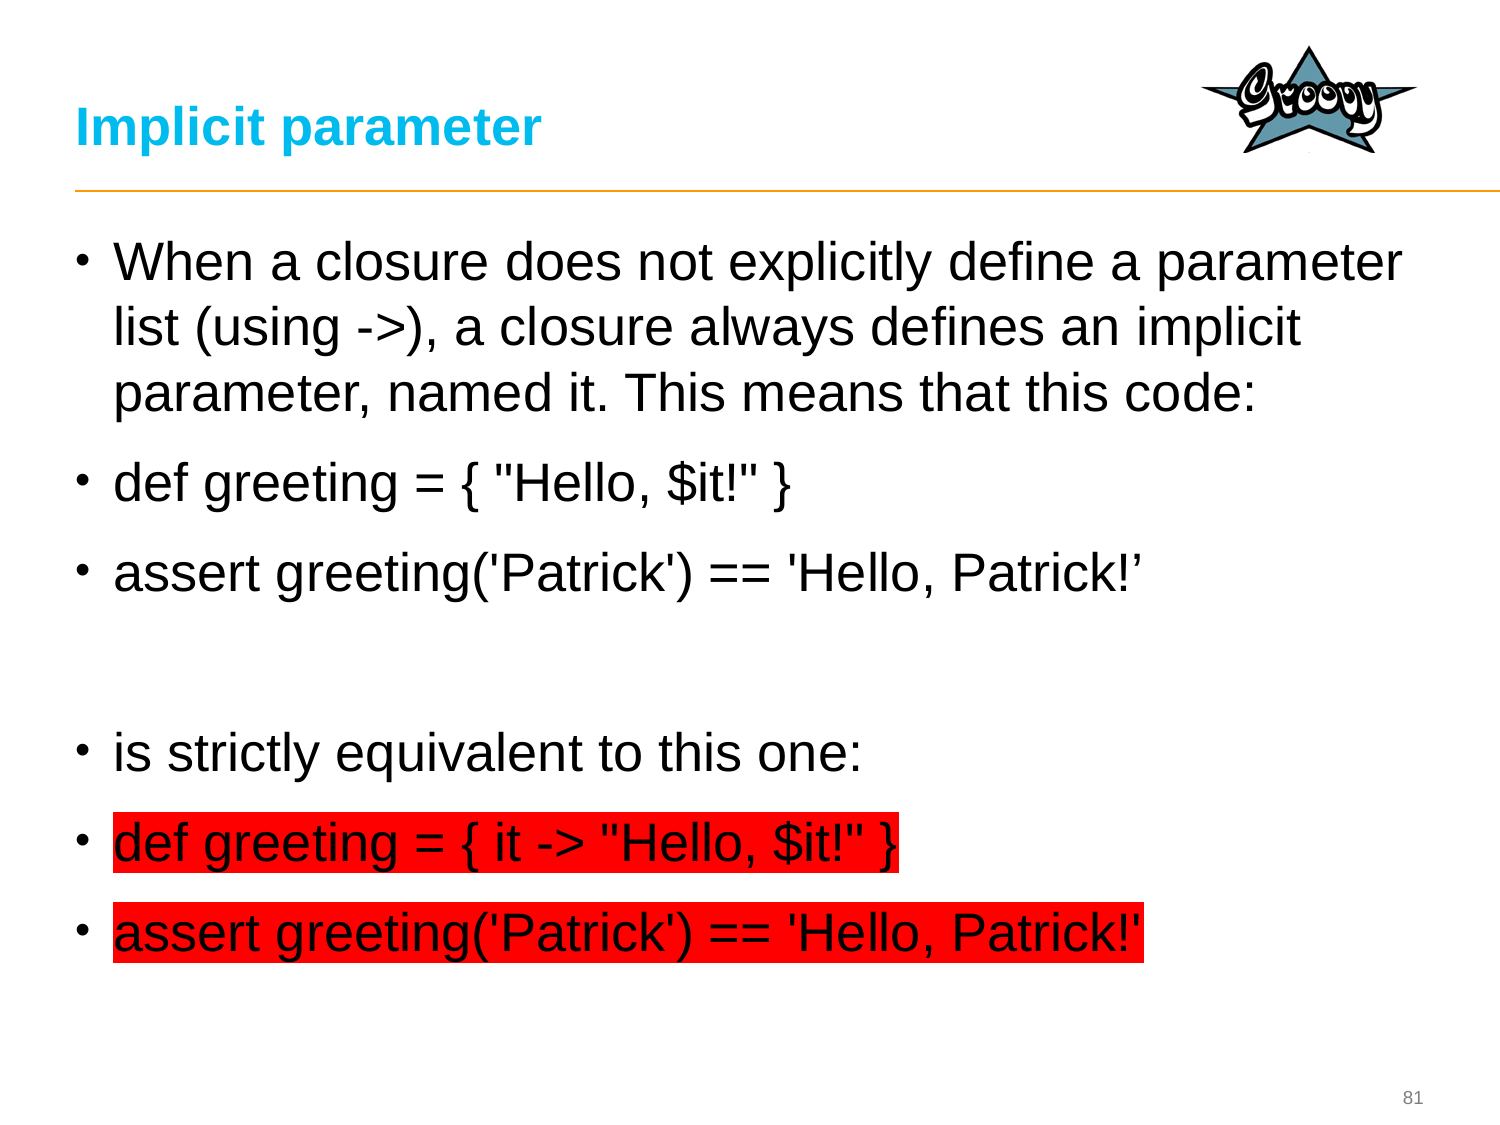

# Implicit parameter
When a closure does not explicitly define a parameter list (using ->), a closure always defines an implicit parameter, named it. This means that this code:
def greeting = { "Hello, $it!" }
assert greeting('Patrick') == 'Hello, Patrick!’

is strictly equivalent to this one:
def greeting = { it -> "Hello, $it!" }
assert greeting('Patrick') == 'Hello, Patrick!'